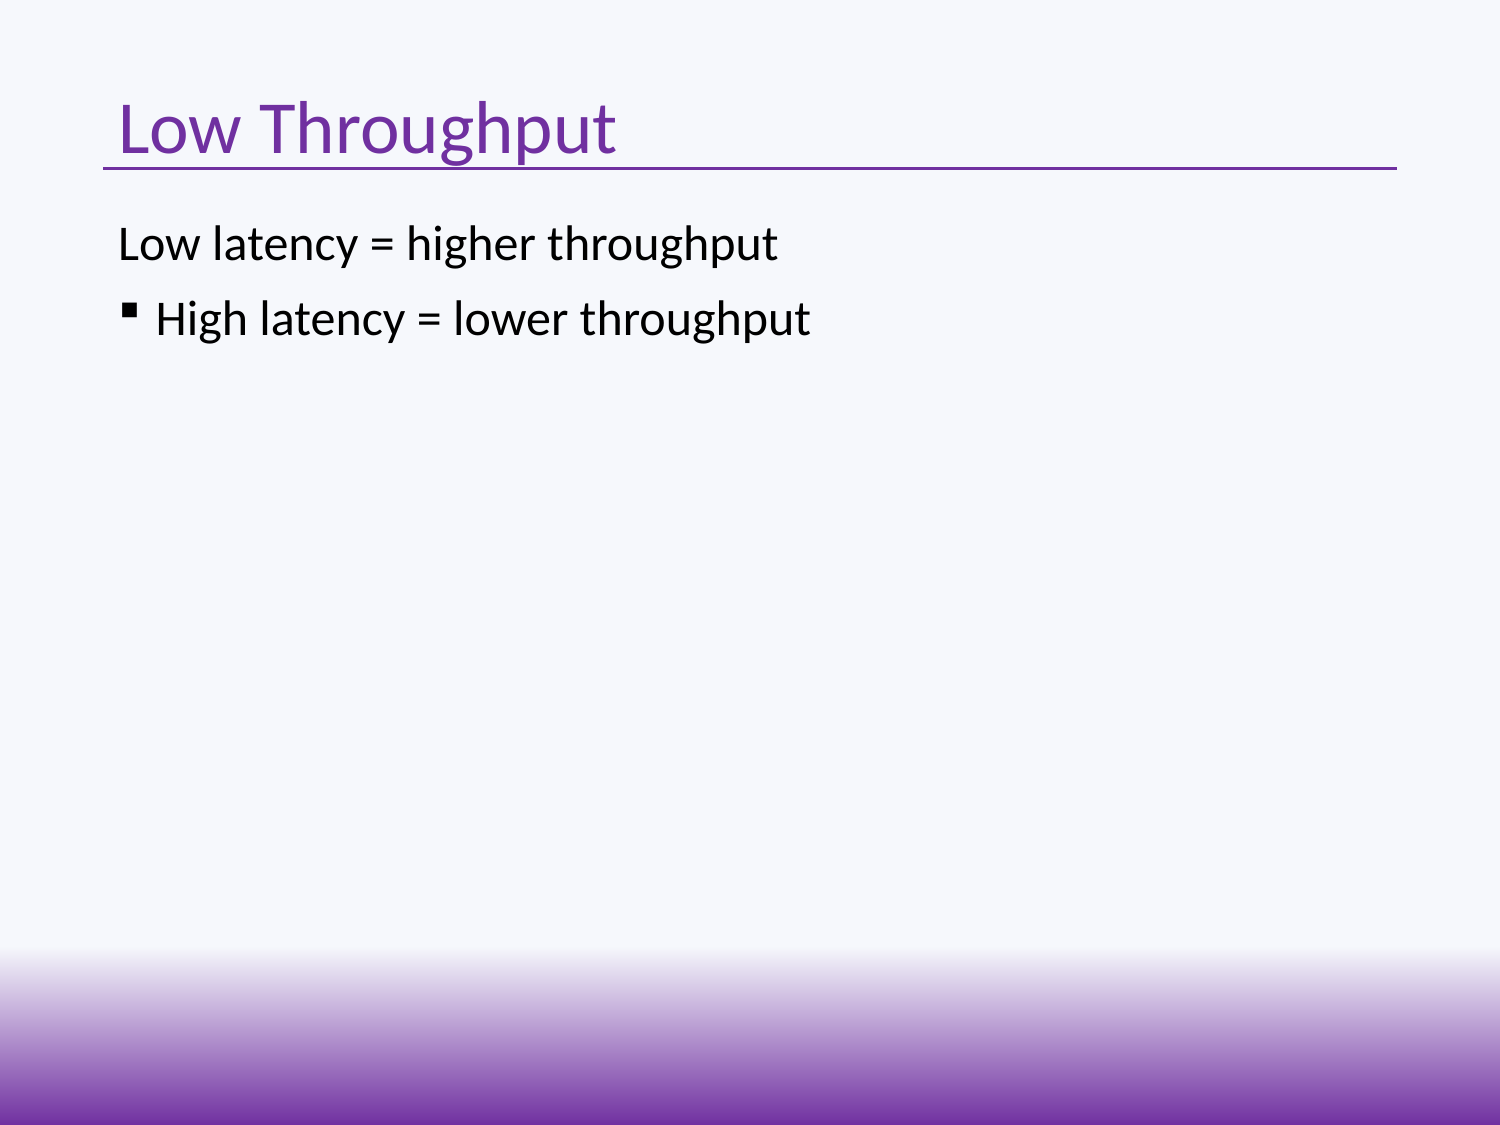

# Low Throughput
Low latency = higher throughput
High latency = lower throughput